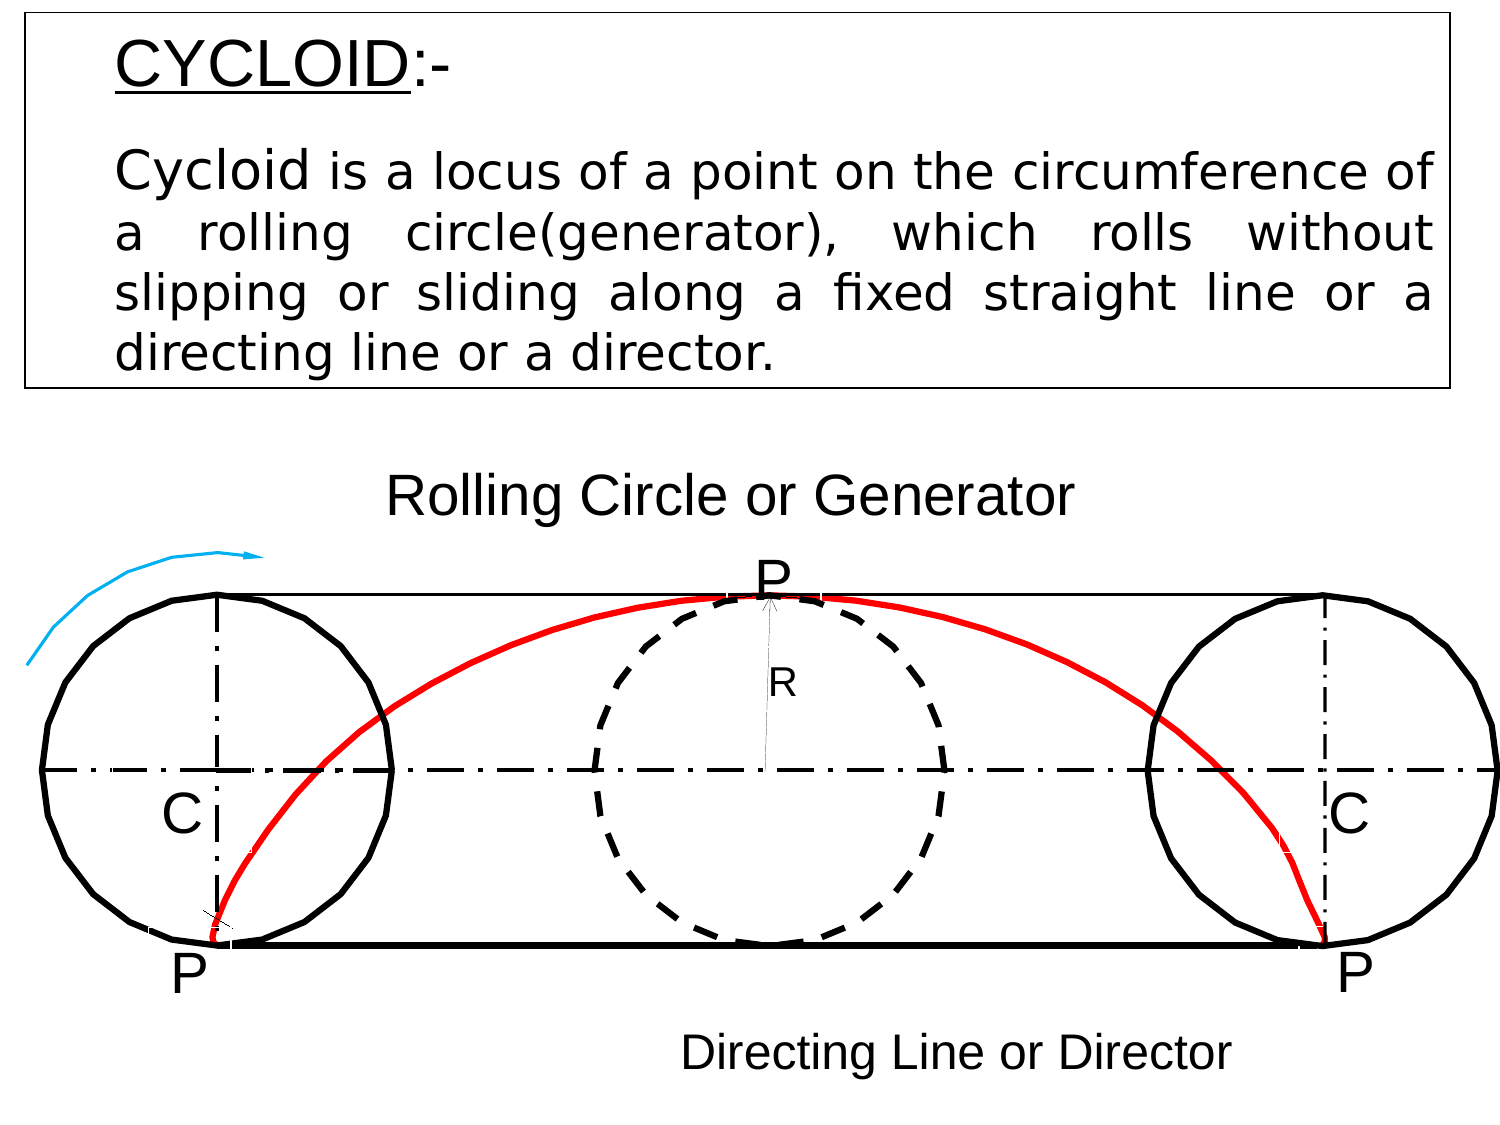

CYCLOID:-

Cycloid is a locus of a point on the circumference of a rolling circle(generator), which rolls without slipping or sliding along a fixed straight line or a directing line or a director.
Rolling Circle or Generator

P

R

C
C

P
P

Directing Line or Director